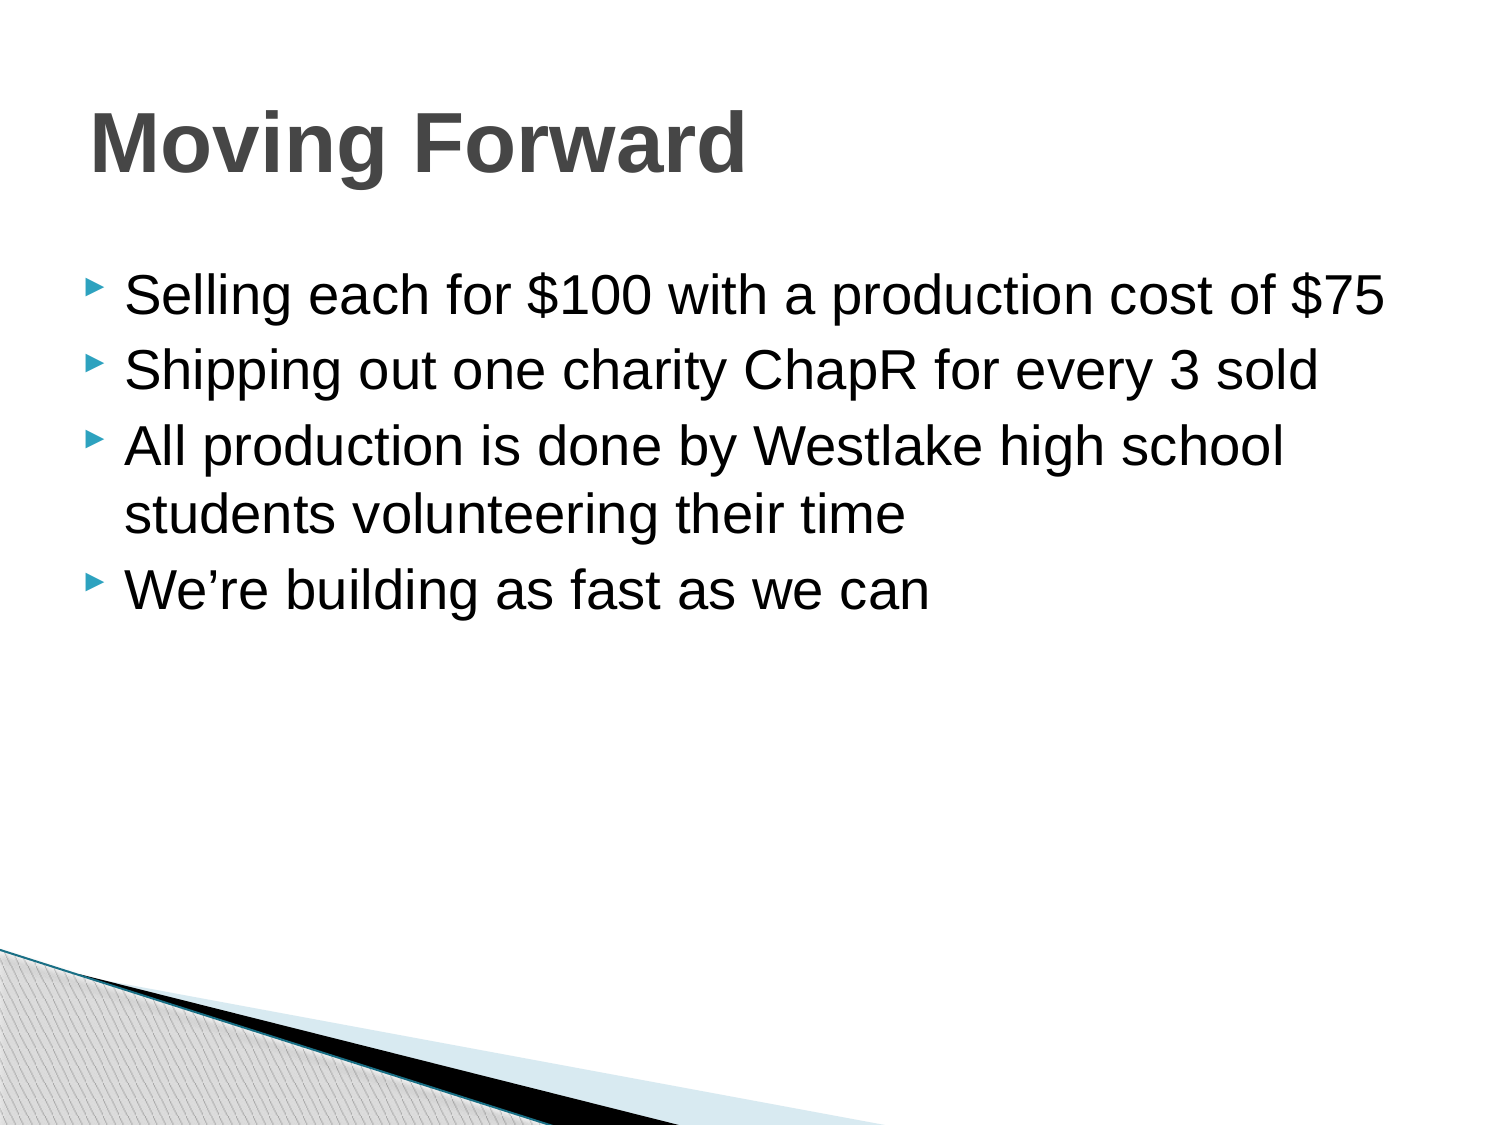

# Moving Forward
Selling each for $100 with a production cost of $75
Shipping out one charity ChapR for every 3 sold
All production is done by Westlake high school students volunteering their time
We’re building as fast as we can